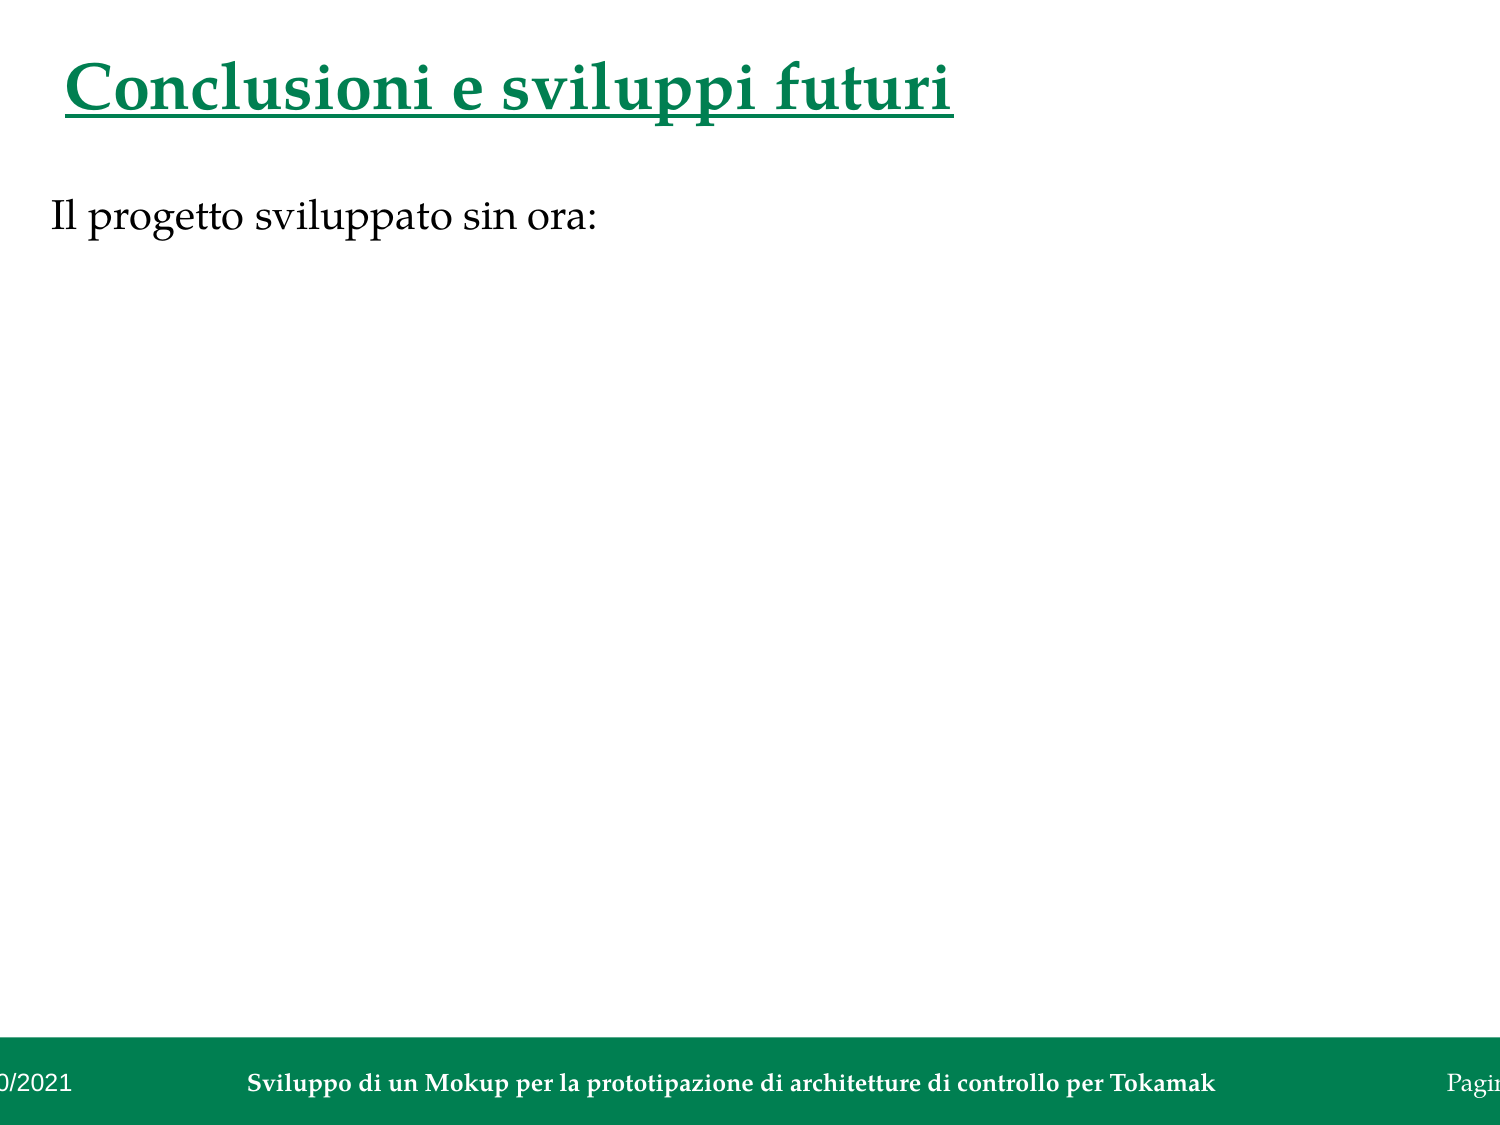

Conclusioni e sviluppi futuri
Il progetto sviluppato sin ora:

15/10/2021		Sviluppo di un Mokup per la prototipazione di architetture di controllo per Tokamak		Pagina 78